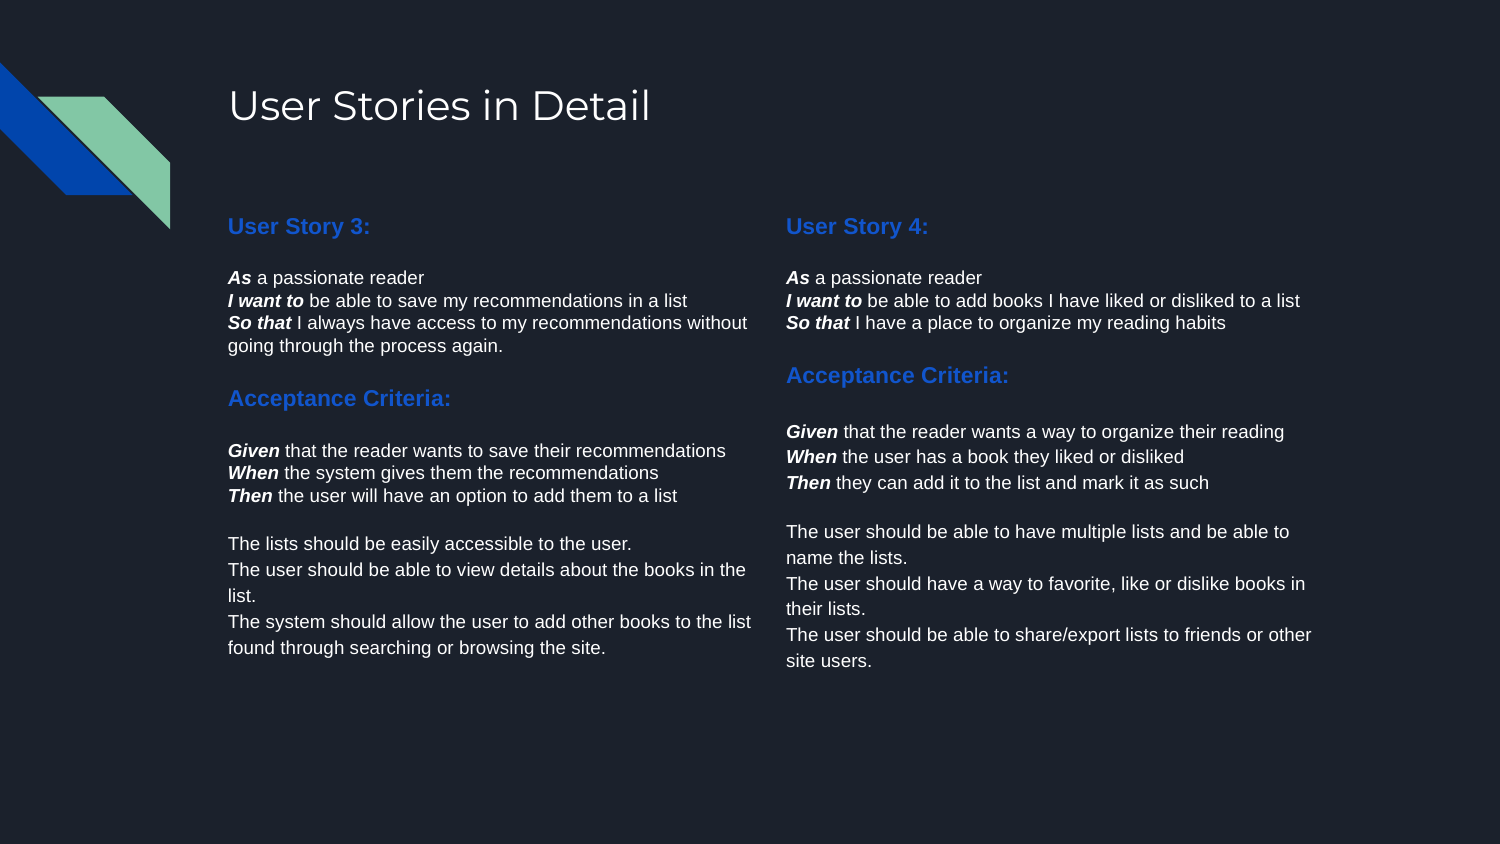

# User Stories in Detail
User Story 3:

As a passionate reader
I want to be able to save my recommendations in a list
So that I always have access to my recommendations without going through the process again.

Acceptance Criteria:

Given that the reader wants to save their recommendations
When the system gives them the recommendations
Then the user will have an option to add them to a list

The lists should be easily accessible to the user.
The user should be able to view details about the books in the list.
The system should allow the user to add other books to the list found through searching or browsing the site.

User Story 4:

As a passionate reader
I want to be able to add books I have liked or disliked to a list
So that I have a place to organize my reading habits

Acceptance Criteria:

Given that the reader wants a way to organize their reading
When the user has a book they liked or disliked
Then they can add it to the list and mark it as such

The user should be able to have multiple lists and be able to name the lists.
The user should have a way to favorite, like or dislike books in their lists.
The user should be able to share/export lists to friends or other site users.